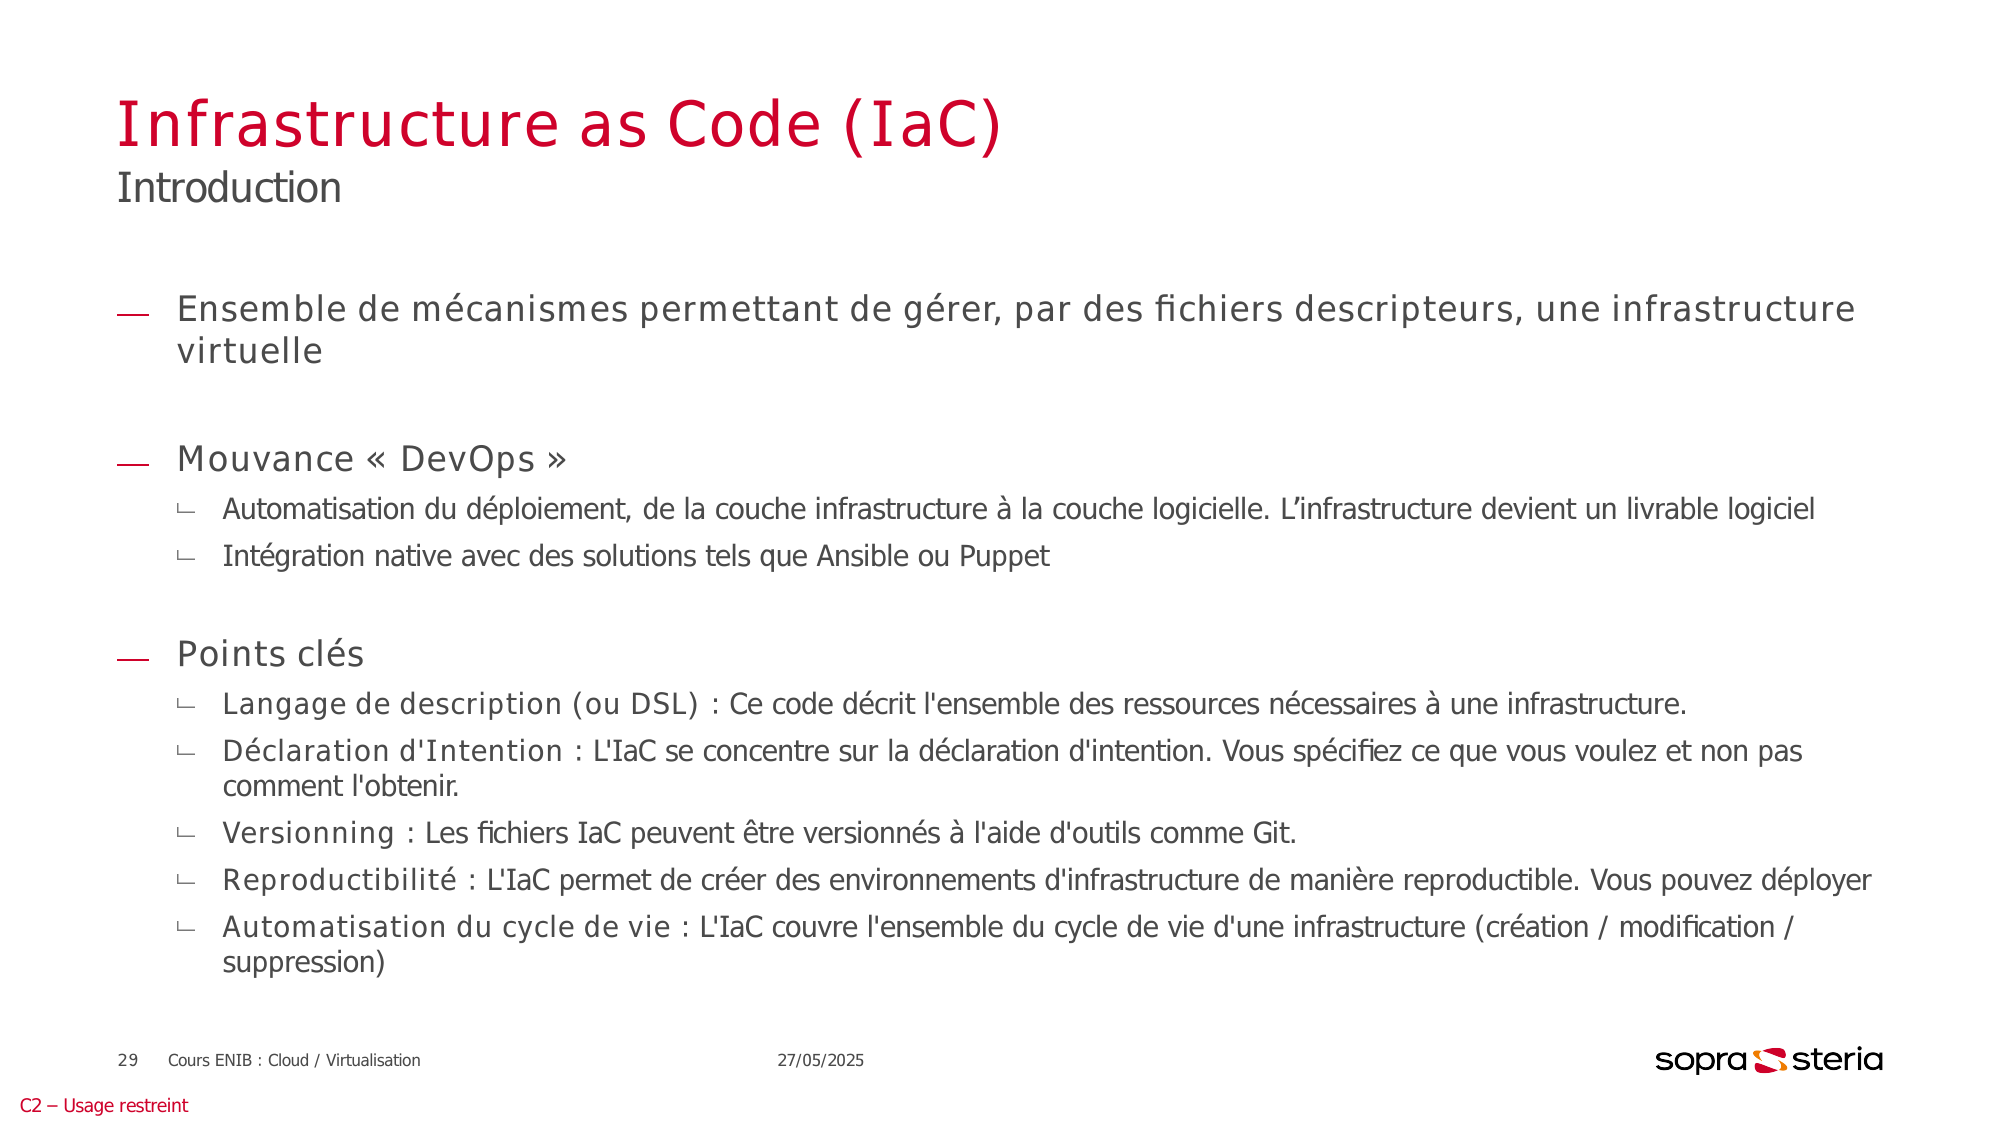

# Infrastructure as Code (IaC)
Introduction
Ensemble de mécanismes permettant de gérer, par des fichiers descripteurs, une infrastructure virtuelle

Mouvance « DevOps »
Automatisation du déploiement, de la couche infrastructure à la couche logicielle. L’infrastructure devient un livrable logiciel
Intégration native avec des solutions tels que Ansible ou Puppet

Points clés
Langage de description (ou DSL) : Ce code décrit l'ensemble des ressources nécessaires à une infrastructure.
Déclaration d'Intention : L'IaC se concentre sur la déclaration d'intention. Vous spécifiez ce que vous voulez et non pas comment l'obtenir.
Versionning : Les fichiers IaC peuvent être versionnés à l'aide d'outils comme Git.
Reproductibilité : L'IaC permet de créer des environnements d'infrastructure de manière reproductible. Vous pouvez déployer
Automatisation du cycle de vie : L'IaC couvre l'ensemble du cycle de vie d'une infrastructure (création / modification / suppression)
29
Cours ENIB : Cloud / Virtualisation
27/05/2025